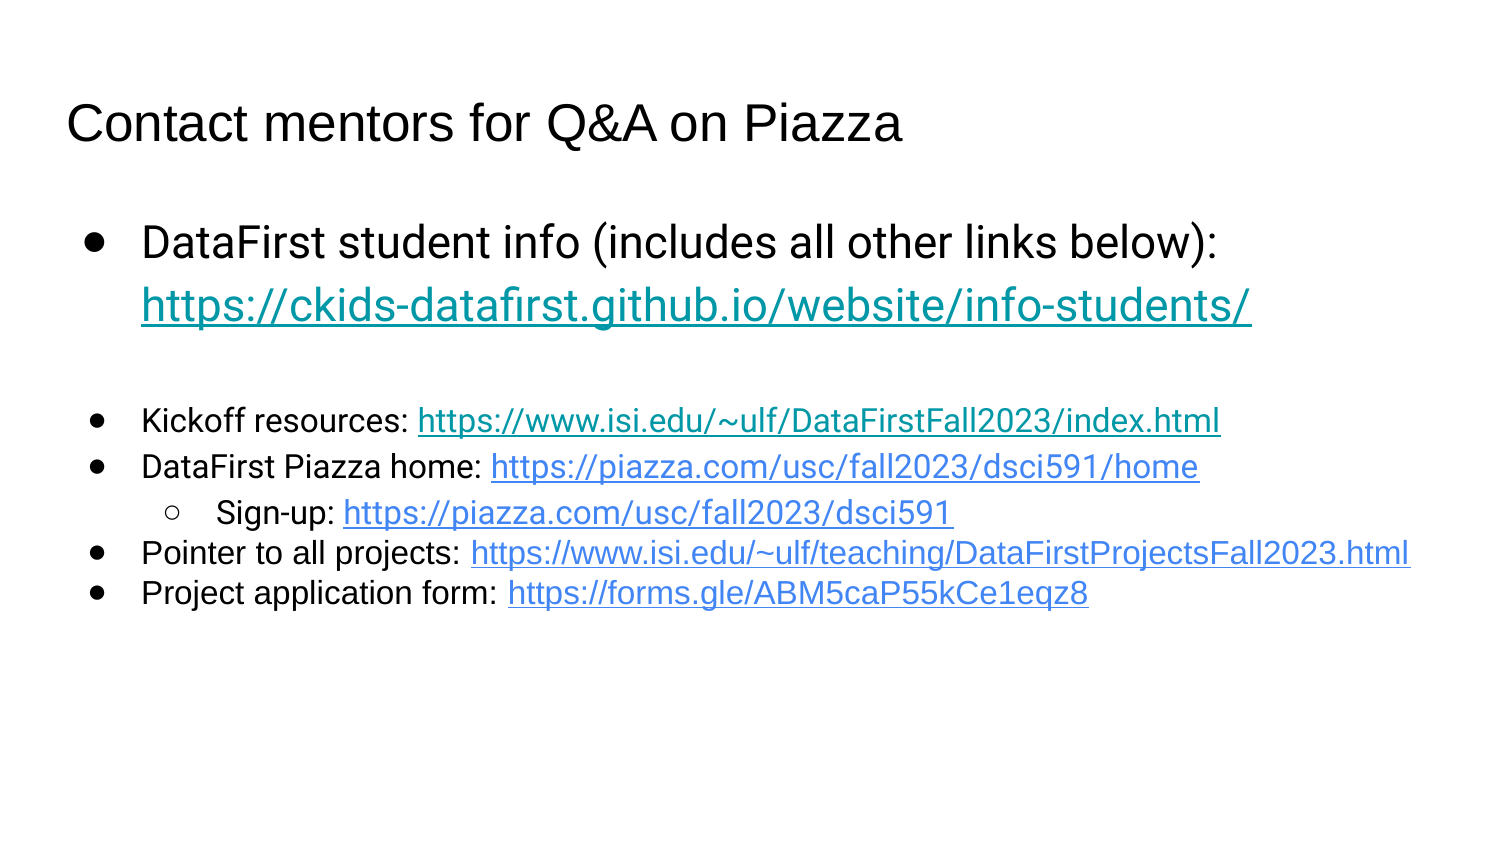

# Contact mentors for Q&A on Piazza
DataFirst student info (includes all other links below): https://ckids-datafirst.github.io/website/info-students/

Kickoff resources: https://www.isi.edu/~ulf/DataFirstFall2023/index.html
DataFirst Piazza home: https://piazza.com/usc/fall2023/dsci591/home
Sign-up: https://piazza.com/usc/fall2023/dsci591
Pointer to all projects: https://www.isi.edu/~ulf/teaching/DataFirstProjectsFall2023.html
Project application form: https://forms.gle/ABM5caP55kCe1eqz8